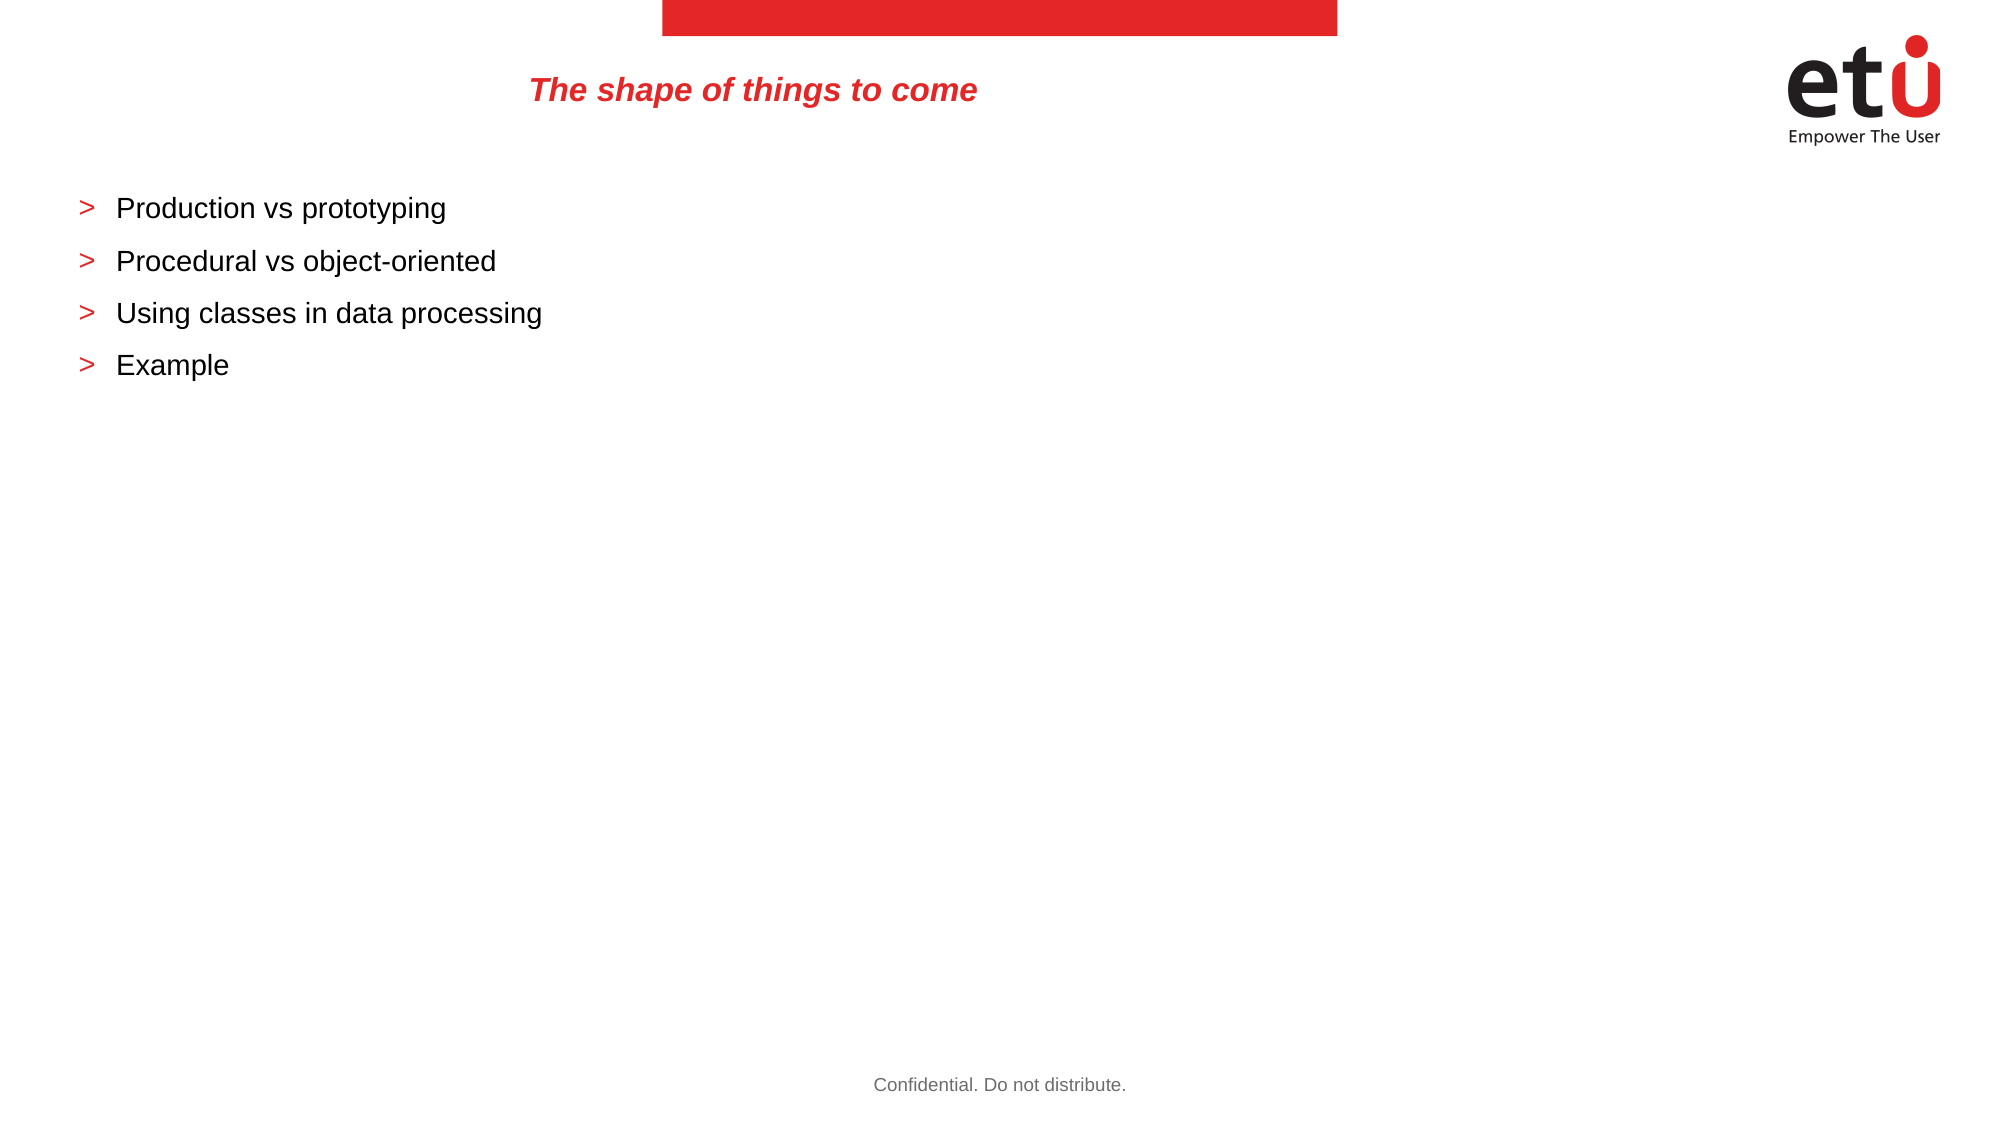

# The shape of things to come
Production vs prototyping
Procedural vs object-oriented
Using classes in data processing
Example
Confidential. Do not distribute.